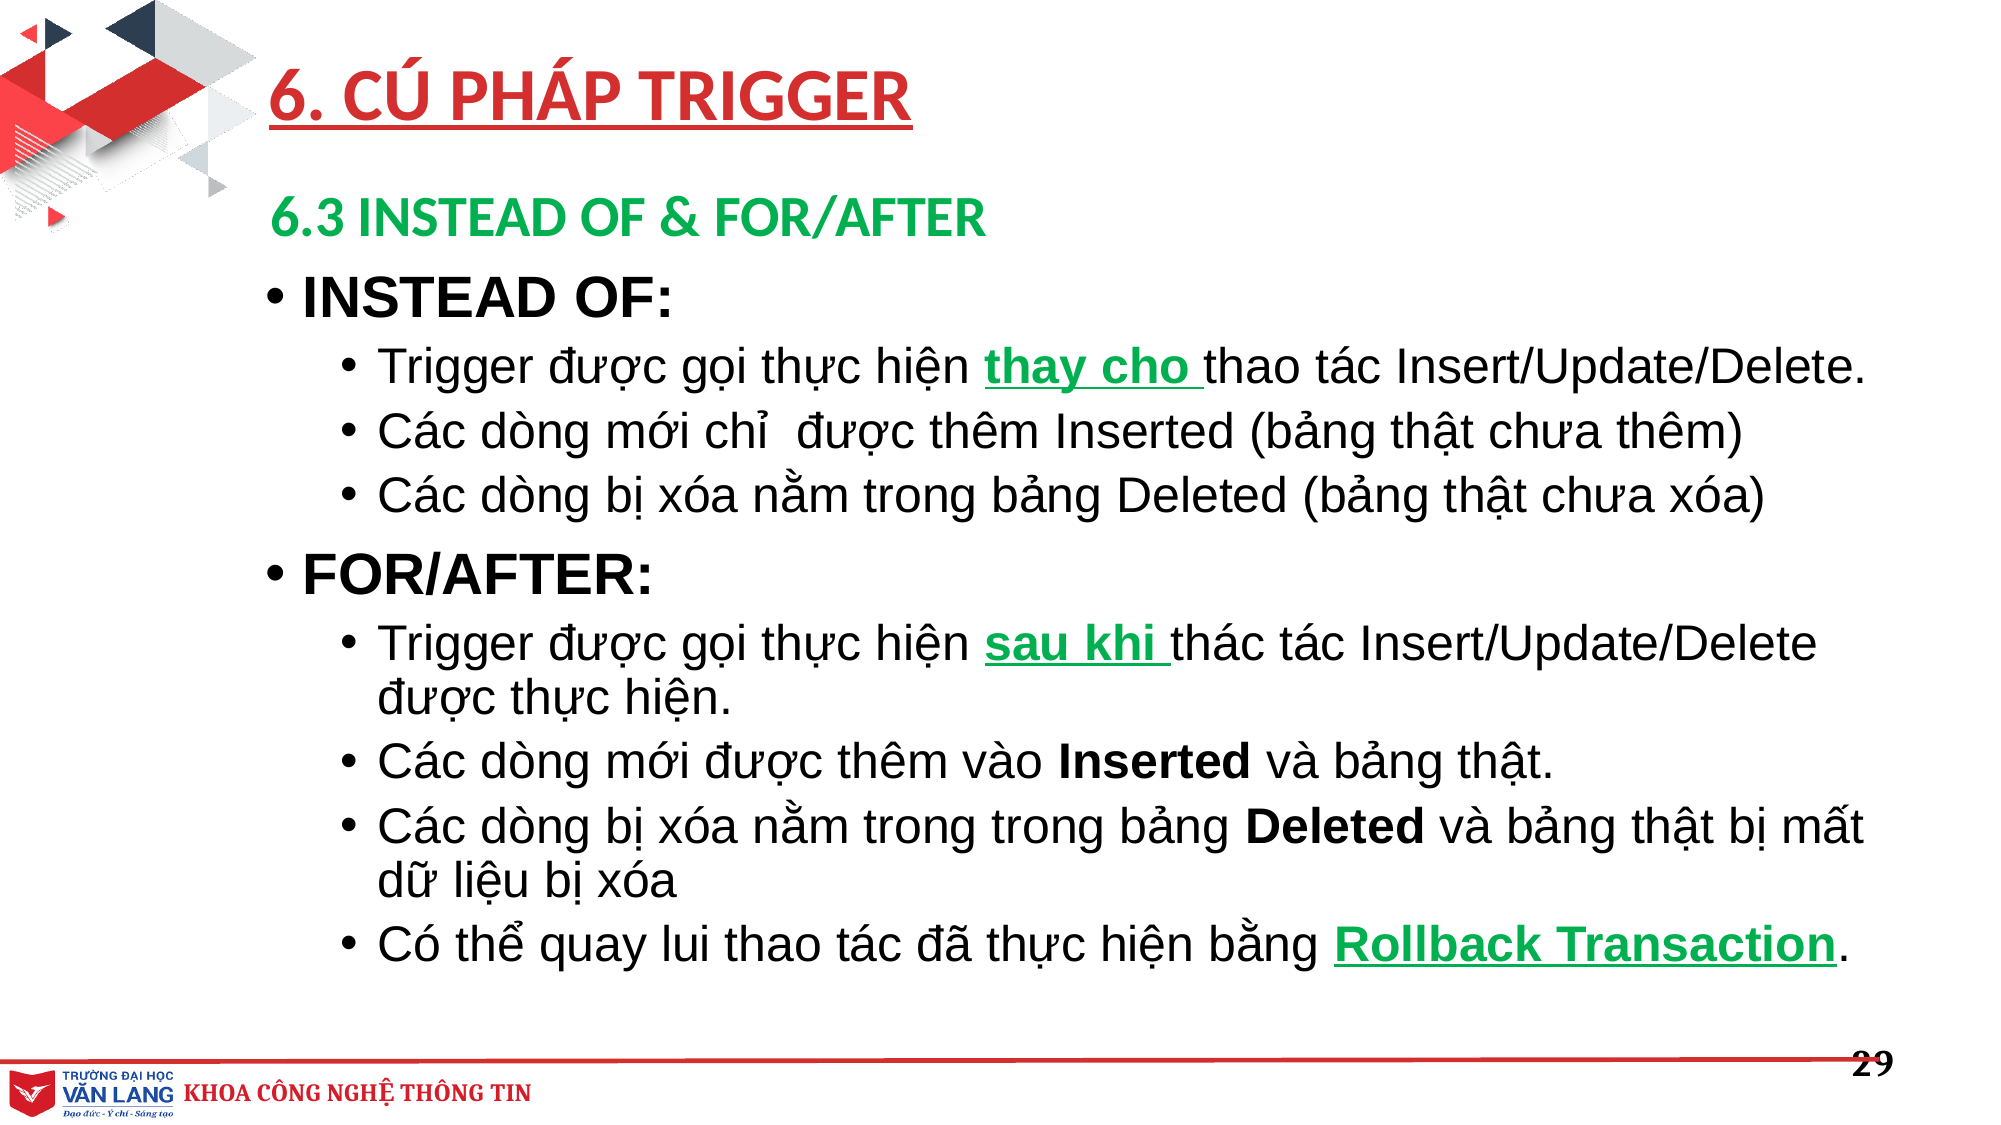

6. CÚ PHÁP TRIGGER

6.3 INSTEAD OF & FOR/AFTER

INSTEAD OF:
Trigger được gọi thực hiện thay cho thao tác Insert/Update/Delete.
Các dòng mới chỉ  được thêm Inserted (bảng thật chưa thêm)
Các dòng bị xóa nằm trong bảng Deleted (bảng thật chưa xóa)
FOR/AFTER:
Trigger được gọi thực hiện sau khi thác tác Insert/Update/Delete được thực hiện.
Các dòng mới được thêm vào Inserted và bảng thật.
Các dòng bị xóa nằm trong trong bảng Deleted và bảng thật bị mất dữ liệu bị xóa
Có thể quay lui thao tác đã thực hiện bằng Rollback Transaction.